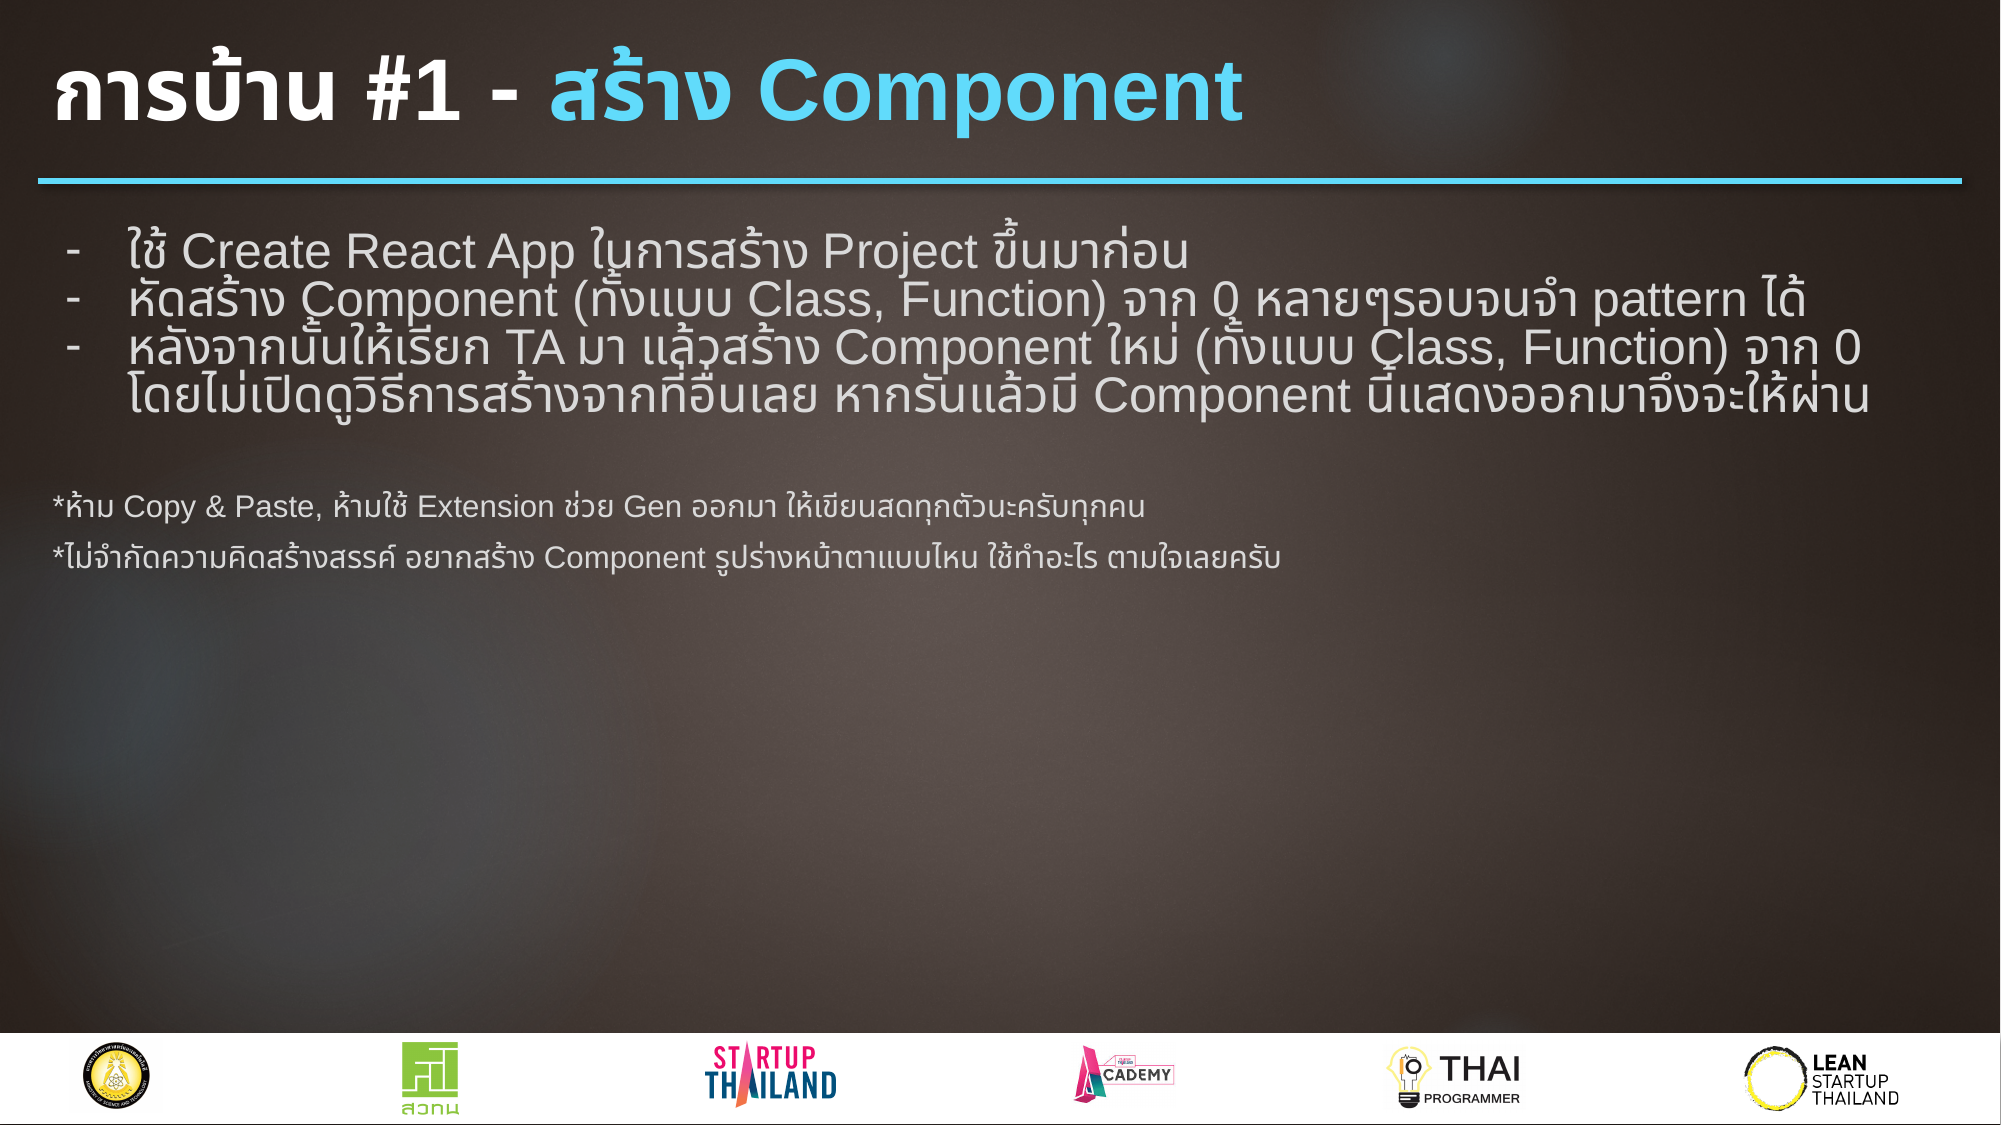

# การบ้าน #1 - สร้าง Component
ใช้ Create React App ในการสร้าง Project ขึ้นมาก่อน
หัดสร้าง Component (ทั้งแบบ Class, Function) จาก 0 หลายๆรอบจนจำ pattern ได้
หลังจากนั้นให้เรียก TA มา แล้วสร้าง Component ใหม่ (ทั้งแบบ Class, Function) จาก 0 โดยไม่เปิดดูวิธีการสร้างจากที่อื่นเลย หากรันแล้วมี Component นี้แสดงออกมาจึงจะให้ผ่าน

*ห้าม Copy & Paste, ห้ามใช้ Extension ช่วย Gen ออกมา ให้เขียนสดทุกตัวนะครับทุกคน
*ไม่จำกัดความคิดสร้างสรรค์ อยากสร้าง Component รูปร่างหน้าตาแบบไหน ใช้ทำอะไร ตามใจเลยครับ